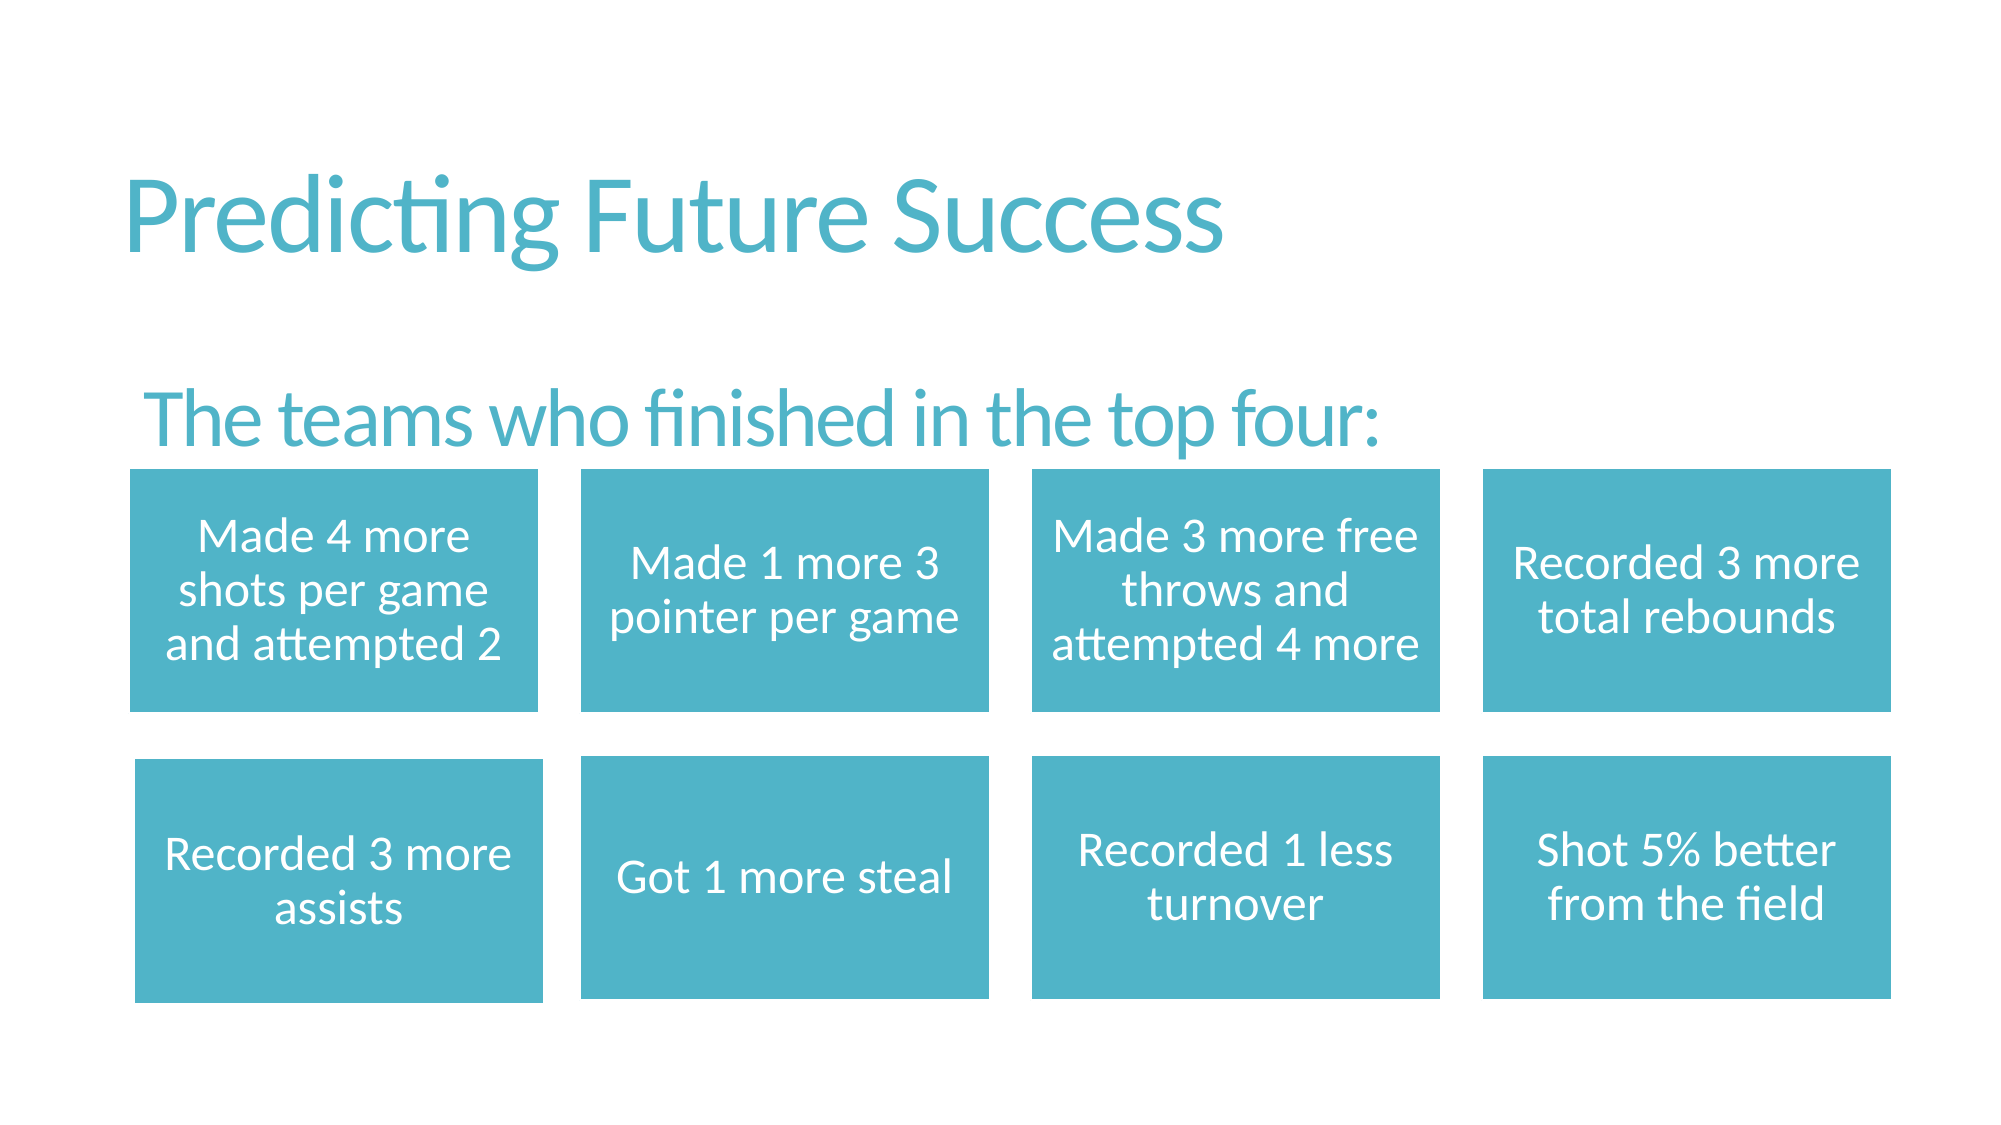

# Predicting Future Success
The teams who finished in the top four:
Made 4 more shots per game and attempted 2
Made 1 more 3 pointer per game
Made 3 more free throws and attempted 4 more
Recorded 3 more total rebounds
Recorded 3 more assists
Got 1 more steal
Recorded 1 less turnover
Shot 5% better from the field